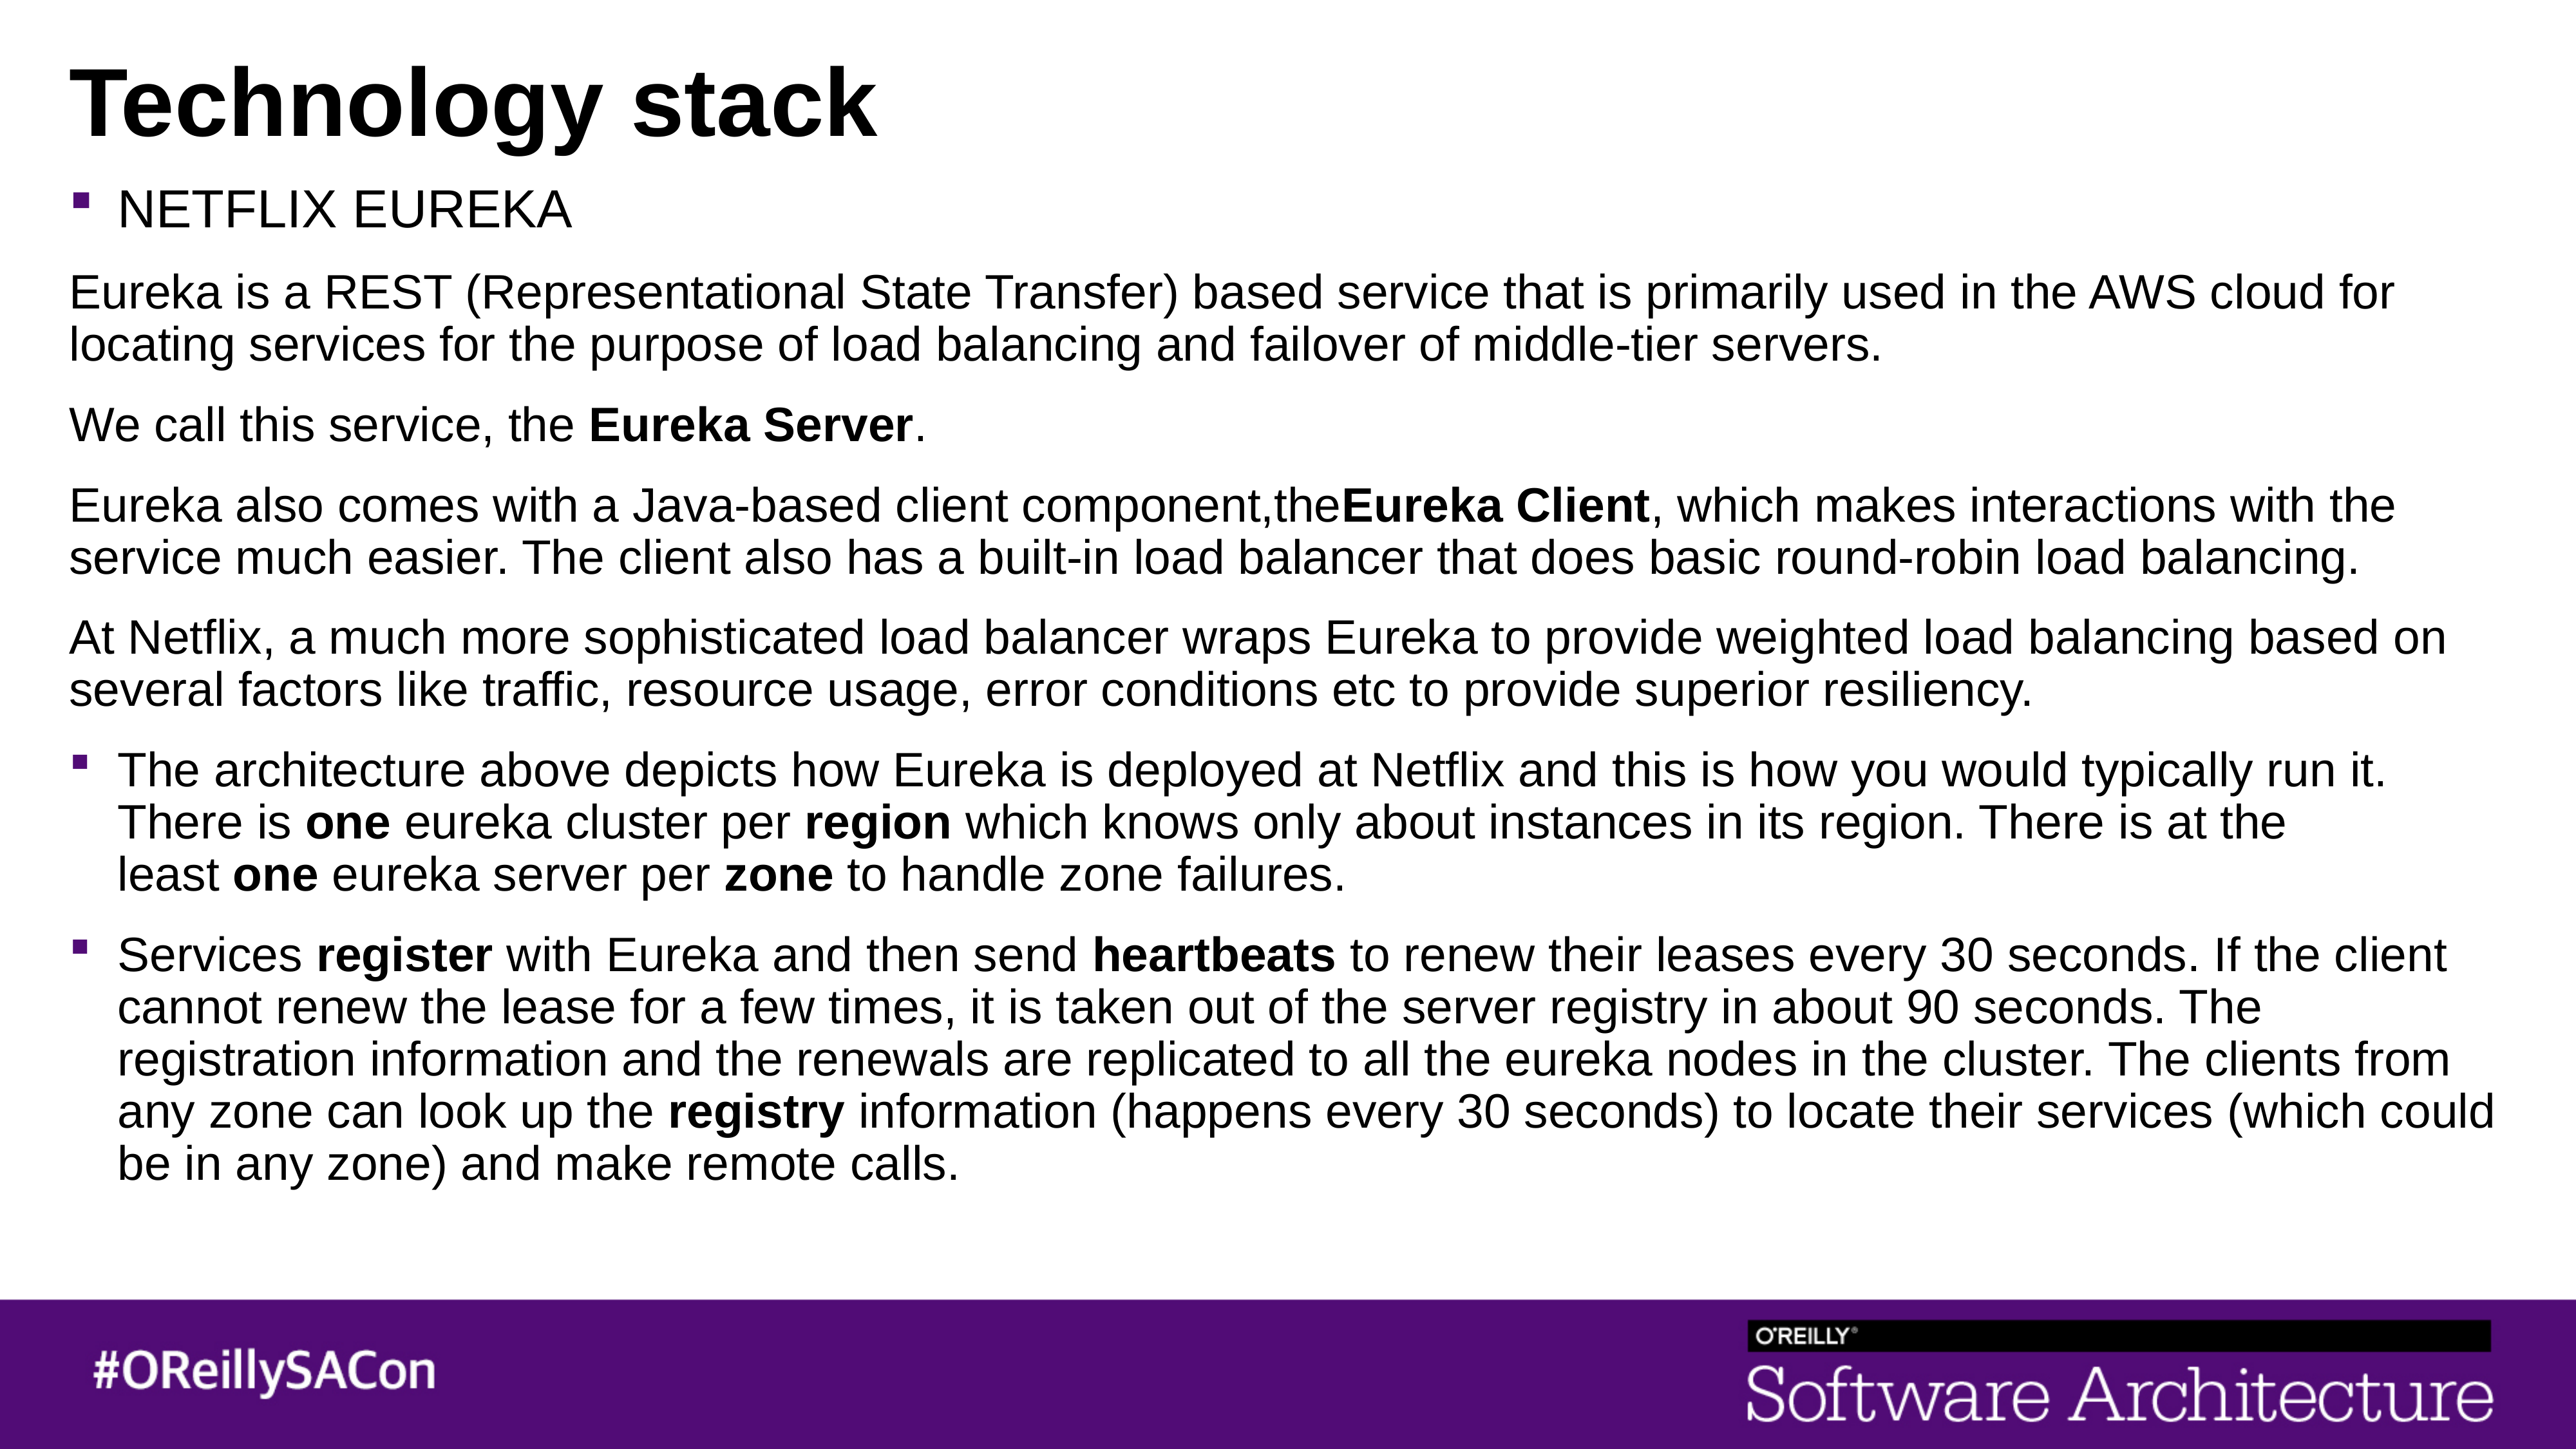

# Technology stack
NETFLIX EUREKA
Eureka is a REST (Representational State Transfer) based service that is primarily used in the AWS cloud for locating services for the purpose of load balancing and failover of middle-tier servers.
We call this service, the Eureka Server.
Eureka also comes with a Java-based client component,theEureka Client, which makes interactions with the service much easier. The client also has a built-in load balancer that does basic round-robin load balancing.
At Netflix, a much more sophisticated load balancer wraps Eureka to provide weighted load balancing based on several factors like traffic, resource usage, error conditions etc to provide superior resiliency.
The architecture above depicts how Eureka is deployed at Netflix and this is how you would typically run it. There is one eureka cluster per region which knows only about instances in its region. There is at the least one eureka server per zone to handle zone failures.
Services register with Eureka and then send heartbeats to renew their leases every 30 seconds. If the client cannot renew the lease for a few times, it is taken out of the server registry in about 90 seconds. The registration information and the renewals are replicated to all the eureka nodes in the cluster. The clients from any zone can look up the registry information (happens every 30 seconds) to locate their services (which could be in any zone) and make remote calls.